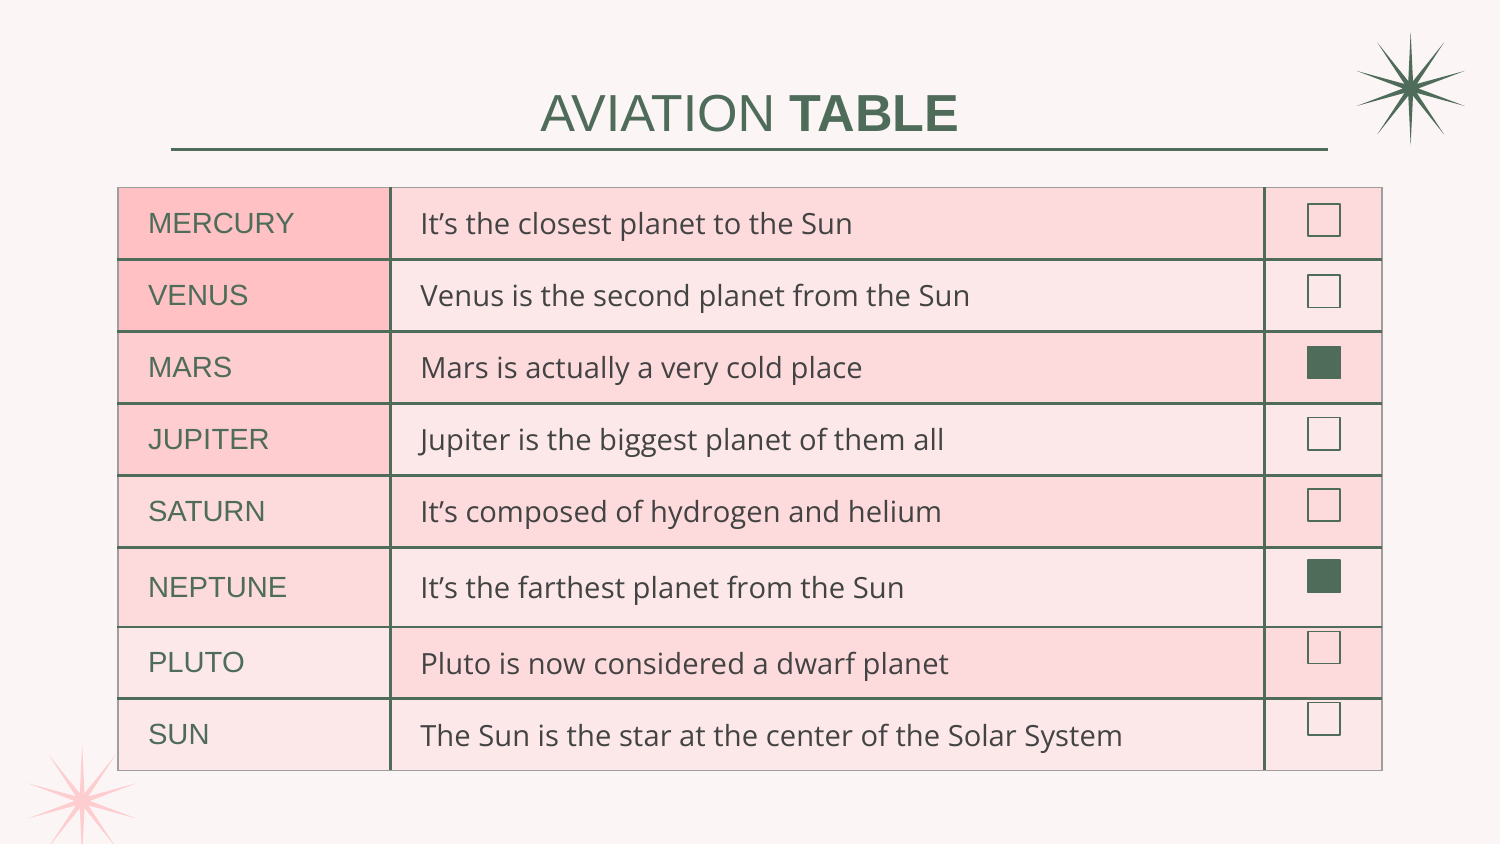

# AVIATION TABLE
| MERCURY | It’s the closest planet to the Sun |  |
| --- | --- | --- |
| VENUS | Venus is the second planet from the Sun |  |
| MARS | Mars is actually a very cold place |  |
| JUPITER | Jupiter is the biggest planet of them all |  |
| SATURN | It’s composed of hydrogen and helium |  |
| NEPTUNE | It’s the farthest planet from the Sun |  |
| PLUTO | Pluto is now considered a dwarf planet |  |
| SUN | The Sun is the star at the center of the Solar System |  |